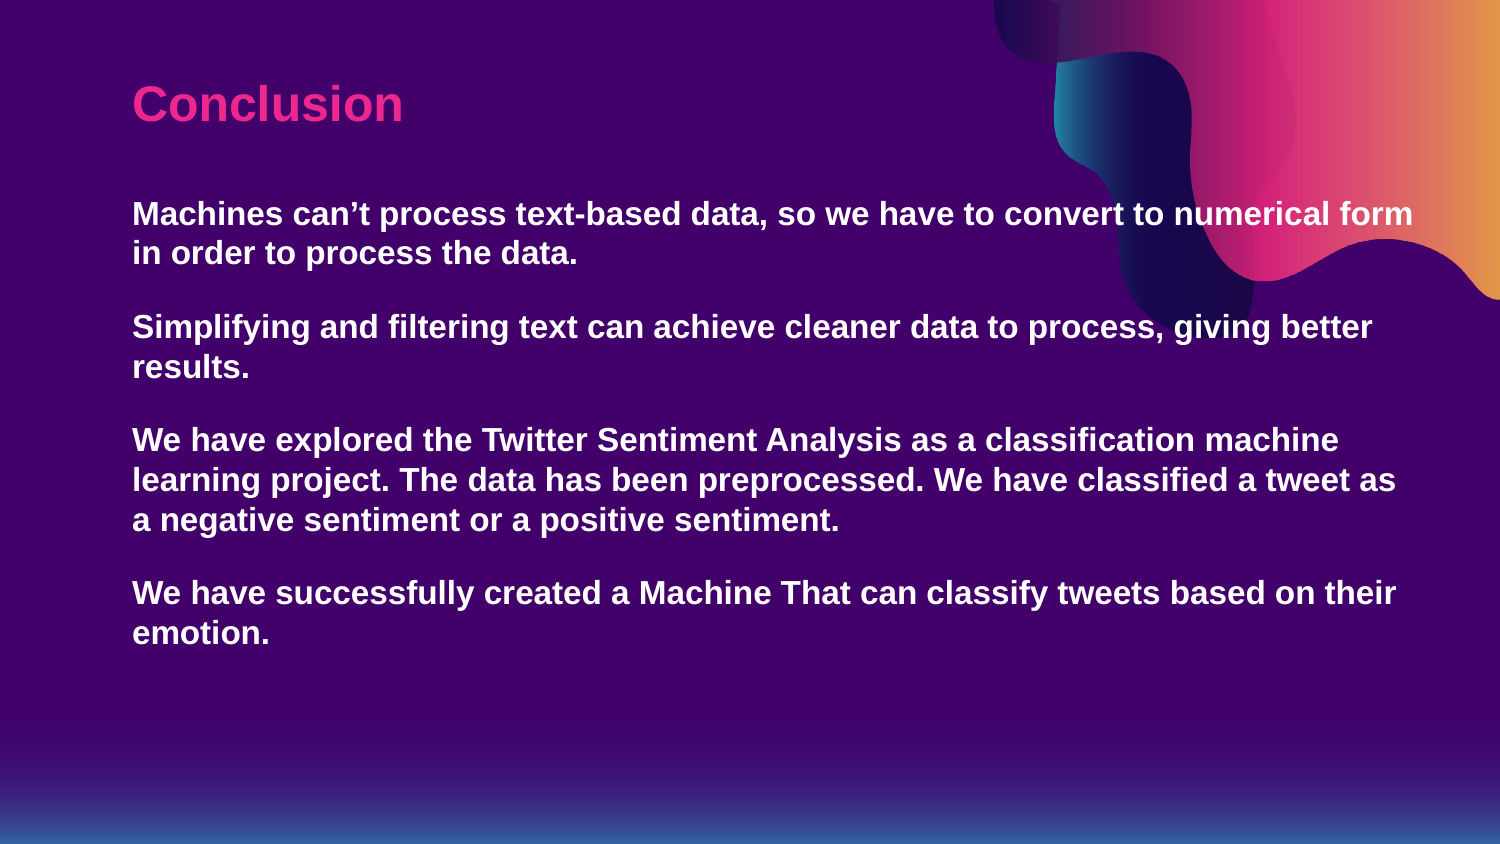

# Conclusion
Machines can’t process text-based data, so we have to convert to numerical form in order to process the data.
Simplifying and filtering text can achieve cleaner data to process, giving better results.
We have explored the Twitter Sentiment Analysis as a classification machine learning project. The data has been preprocessed. We have classified a tweet as a negative sentiment or a positive sentiment.
We have successfully created a Machine That can classify tweets based on their emotion.